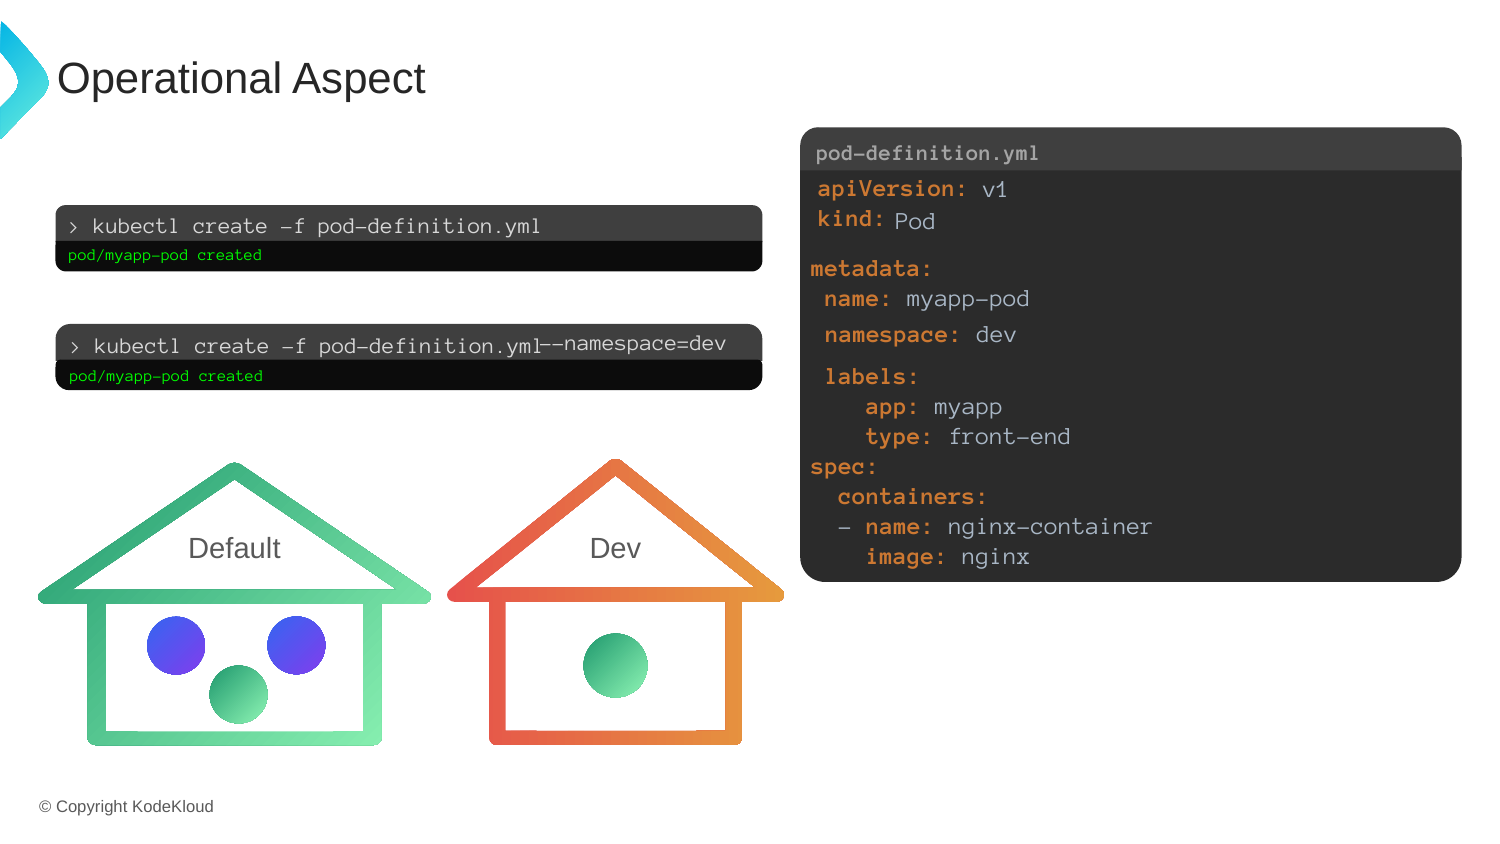

# Operational Aspect
pod-definition.yml
apiVersion:
kind:

v1
Pod
> kubectl create –f pod-definition.yml
pod/myapp-pod created
metadata:
 name: myapp-pod
namespace: dev
--namespace=dev
> kubectl create –f pod-definition.yml
 labels:
    app: myapp
    type: front-end
spec:
  containers:
  - name: nginx-container
    image: nginx
pod/myapp-pod created

Default
Dev